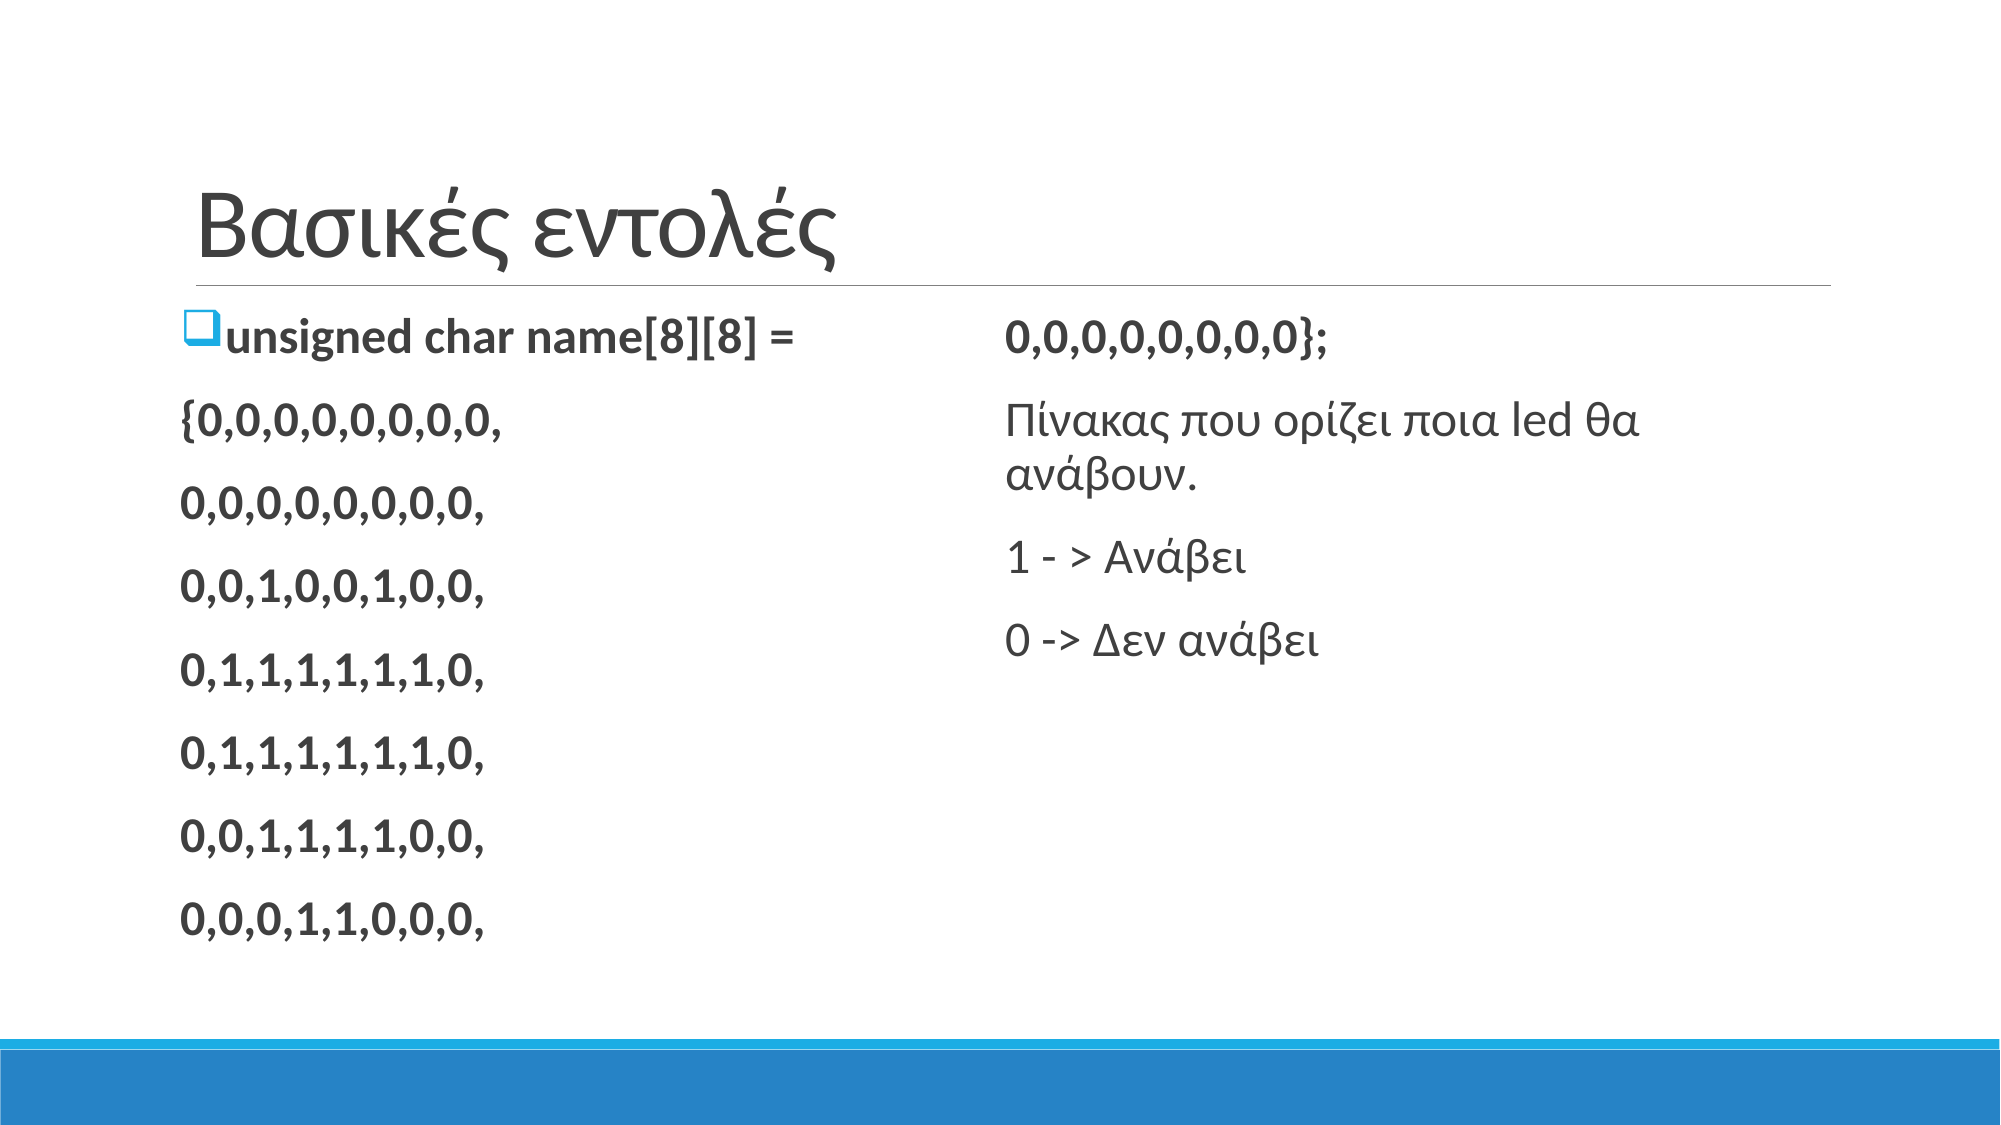

# Βασικές εντολές
unsigned char name[8][8] =
{0,0,0,0,0,0,0,0,
0,0,0,0,0,0,0,0,
0,0,1,0,0,1,0,0,
0,1,1,1,1,1,1,0,
0,1,1,1,1,1,1,0,
0,0,1,1,1,1,0,0,
0,0,0,1,1,0,0,0,
0,0,0,0,0,0,0,0};
Πίνακας που ορίζει ποια led θα ανάβουν.
1 - > Ανάβει
0 -> Δεν ανάβει